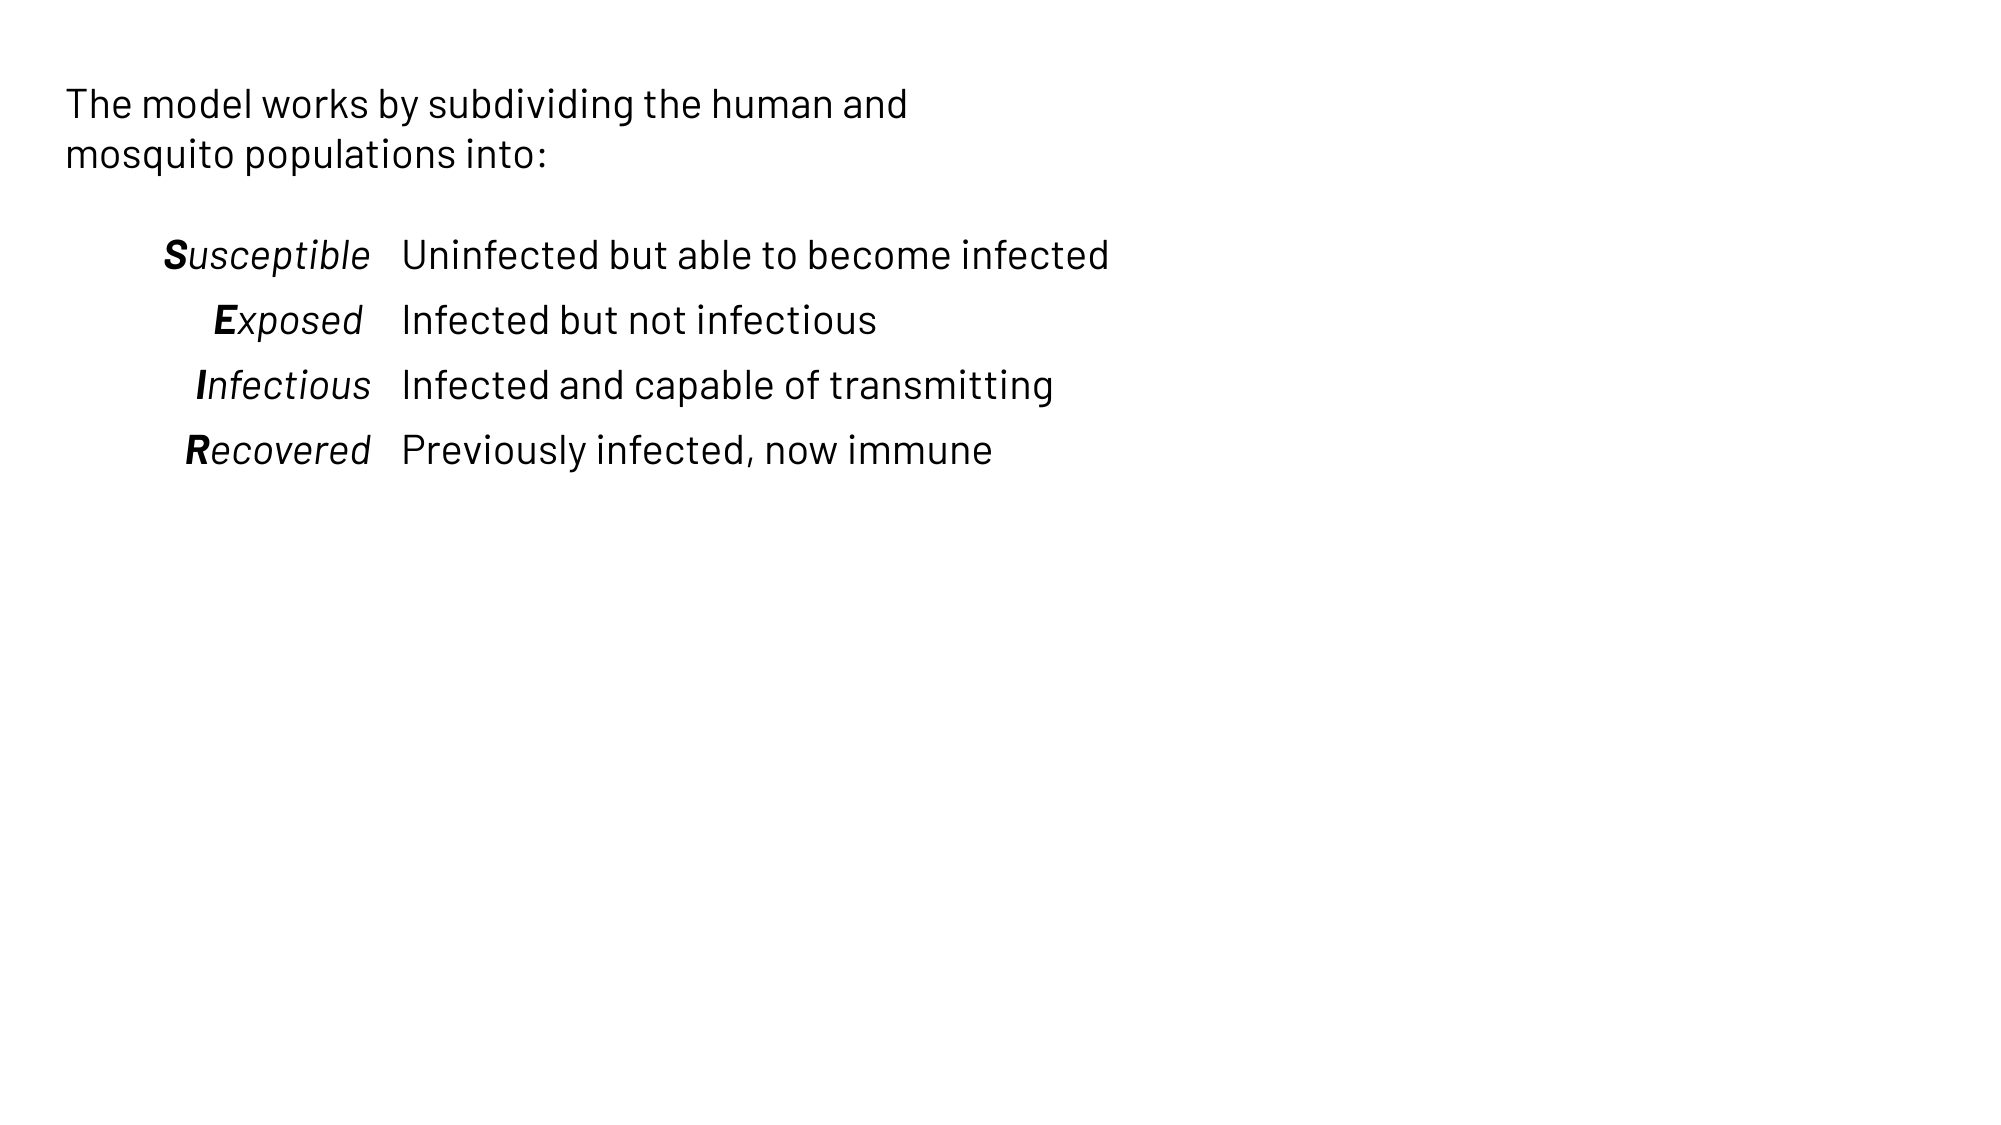

The model works by subdividing the human and mosquito populations into:

| Susceptible | Uninfected but able to become infected |
| --- | --- |
| Exposed | Infected but not infectious |
| Infectious | Infected and capable of transmitting |
| Recovered | Previously infected, now immune |